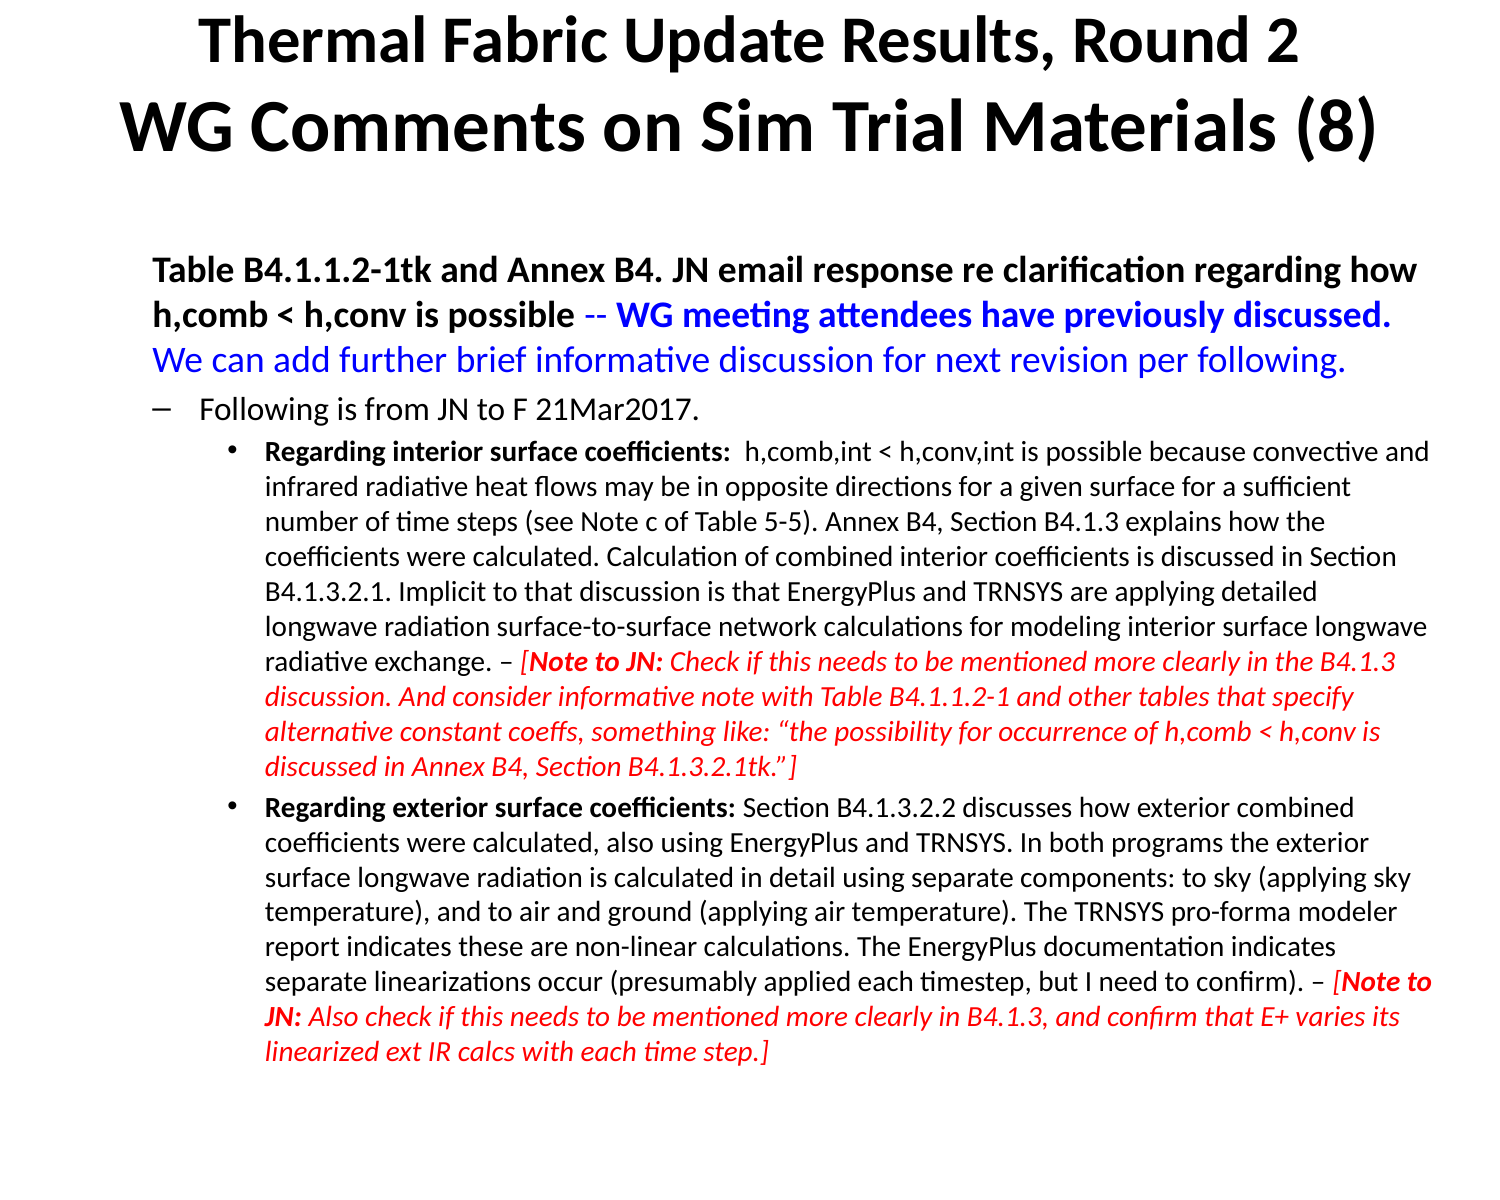

# Thermal Fabric Update Results, Round 2 WG Comments on Sim Trial Materials (8)
Table B4.1.1.2-1tk and Annex B4. JN email response re clarification regarding how h,comb < h,conv is possible -- WG meeting attendees have previously discussed. We can add further brief informative discussion for next revision per following.
Following is from JN to F 21Mar2017.
Regarding interior surface coefficients:  h,comb,int < h,conv,int is possible because convective and infrared radiative heat flows may be in opposite directions for a given surface for a sufficient number of time steps (see Note c of Table 5-5). Annex B4, Section B4.1.3 explains how the coefficients were calculated. Calculation of combined interior coefficients is discussed in Section B4.1.3.2.1. Implicit to that discussion is that EnergyPlus and TRNSYS are applying detailed longwave radiation surface-to-surface network calculations for modeling interior surface longwave radiative exchange. – [Note to JN: Check if this needs to be mentioned more clearly in the B4.1.3 discussion. And consider informative note with Table B4.1.1.2-1 and other tables that specify alternative constant coeffs, something like: “the possibility for occurrence of h,comb < h,conv is discussed in Annex B4, Section B4.1.3.2.1tk.”]
Regarding exterior surface coefficients: Section B4.1.3.2.2 discusses how exterior combined coefficients were calculated, also using EnergyPlus and TRNSYS. In both programs the exterior surface longwave radiation is calculated in detail using separate components: to sky (applying sky temperature), and to air and ground (applying air temperature). The TRNSYS pro-forma modeler report indicates these are non-linear calculations. The EnergyPlus documentation indicates separate linearizations occur (presumably applied each timestep, but I need to confirm). – [Note to JN: Also check if this needs to be mentioned more clearly in B4.1.3, and confirm that E+ varies its linearized ext IR calcs with each time step.]